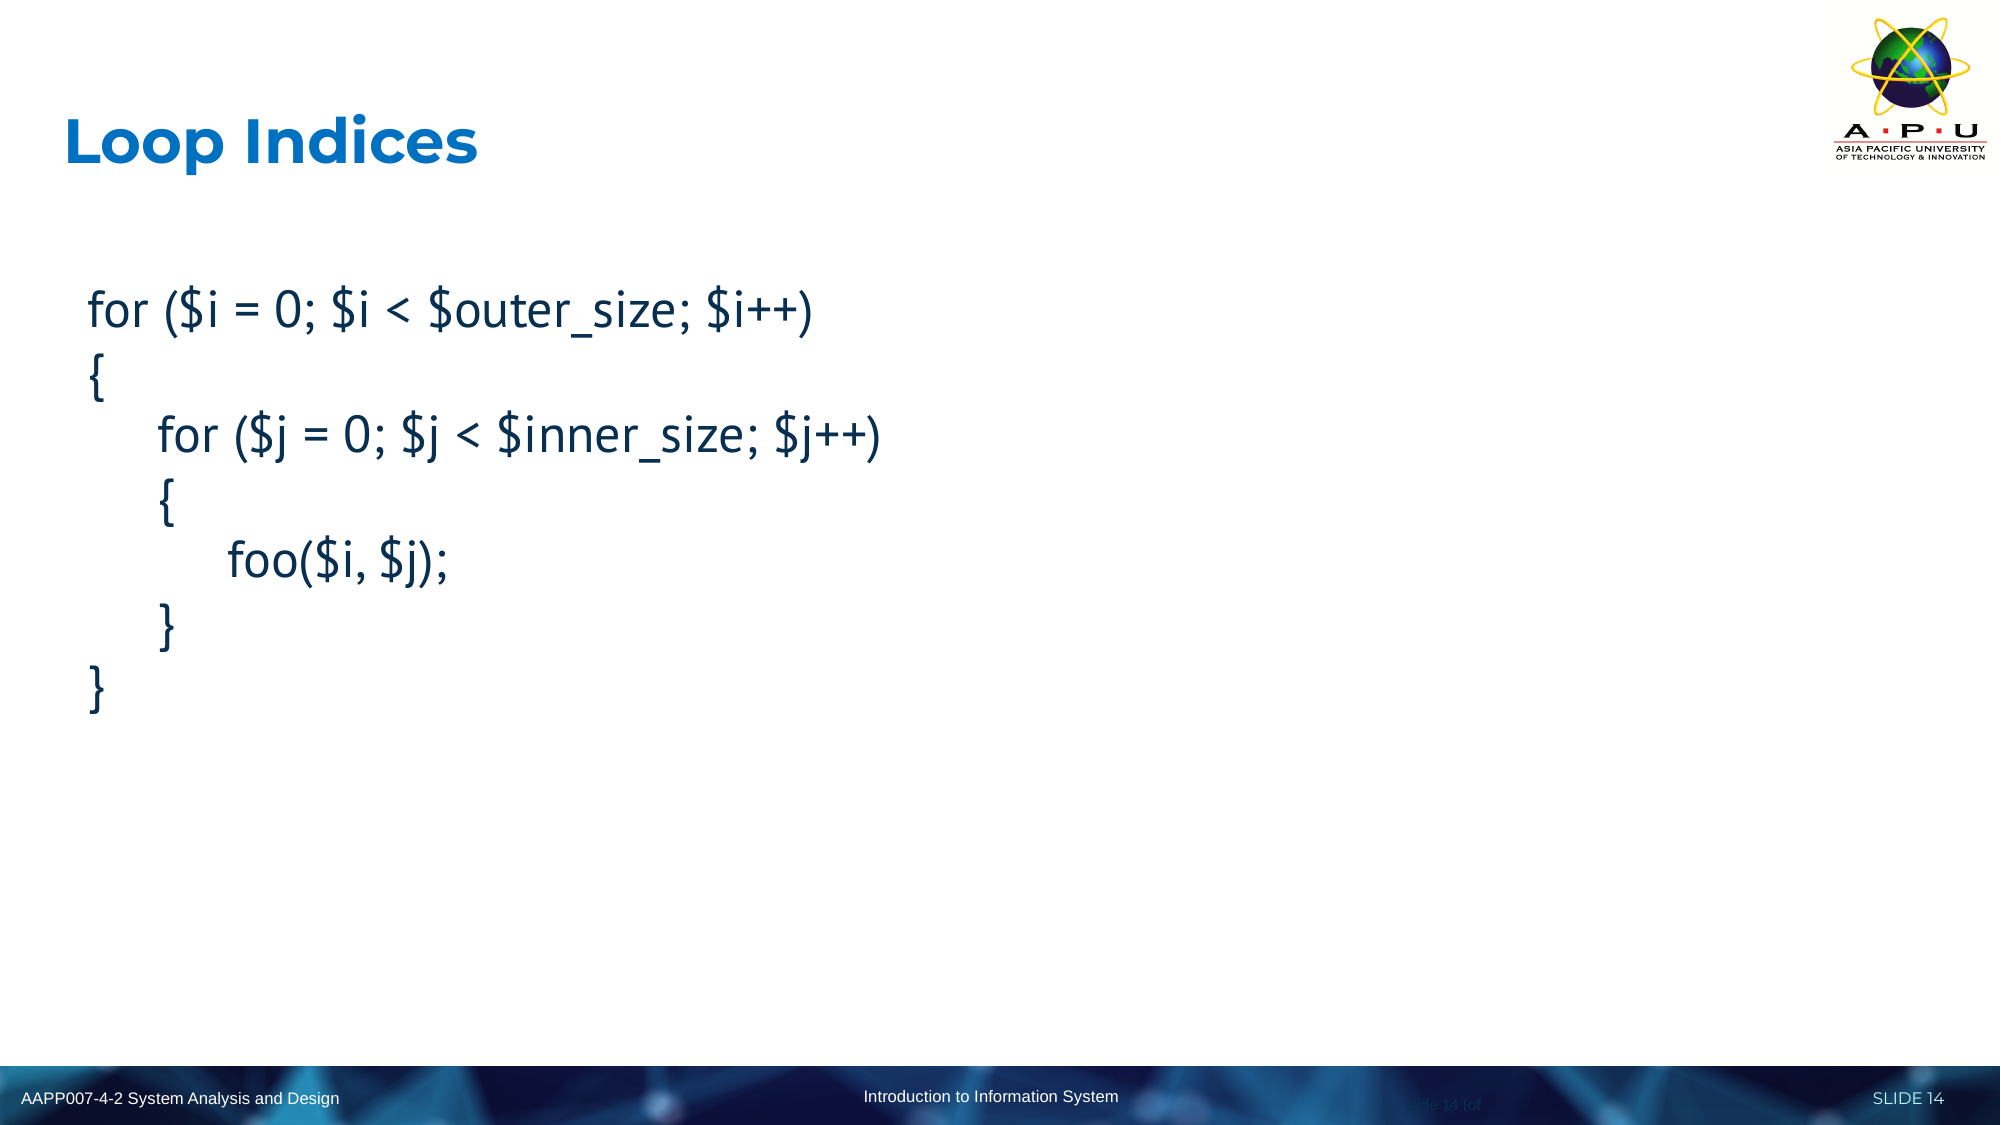

# Loop Indices
for ($i = 0; $i < $outer_size; $i++)
{
     for ($j = 0; $j < $inner_size; $j++)
     {
          foo($i, $j);
     }
}

Slide 14 (of